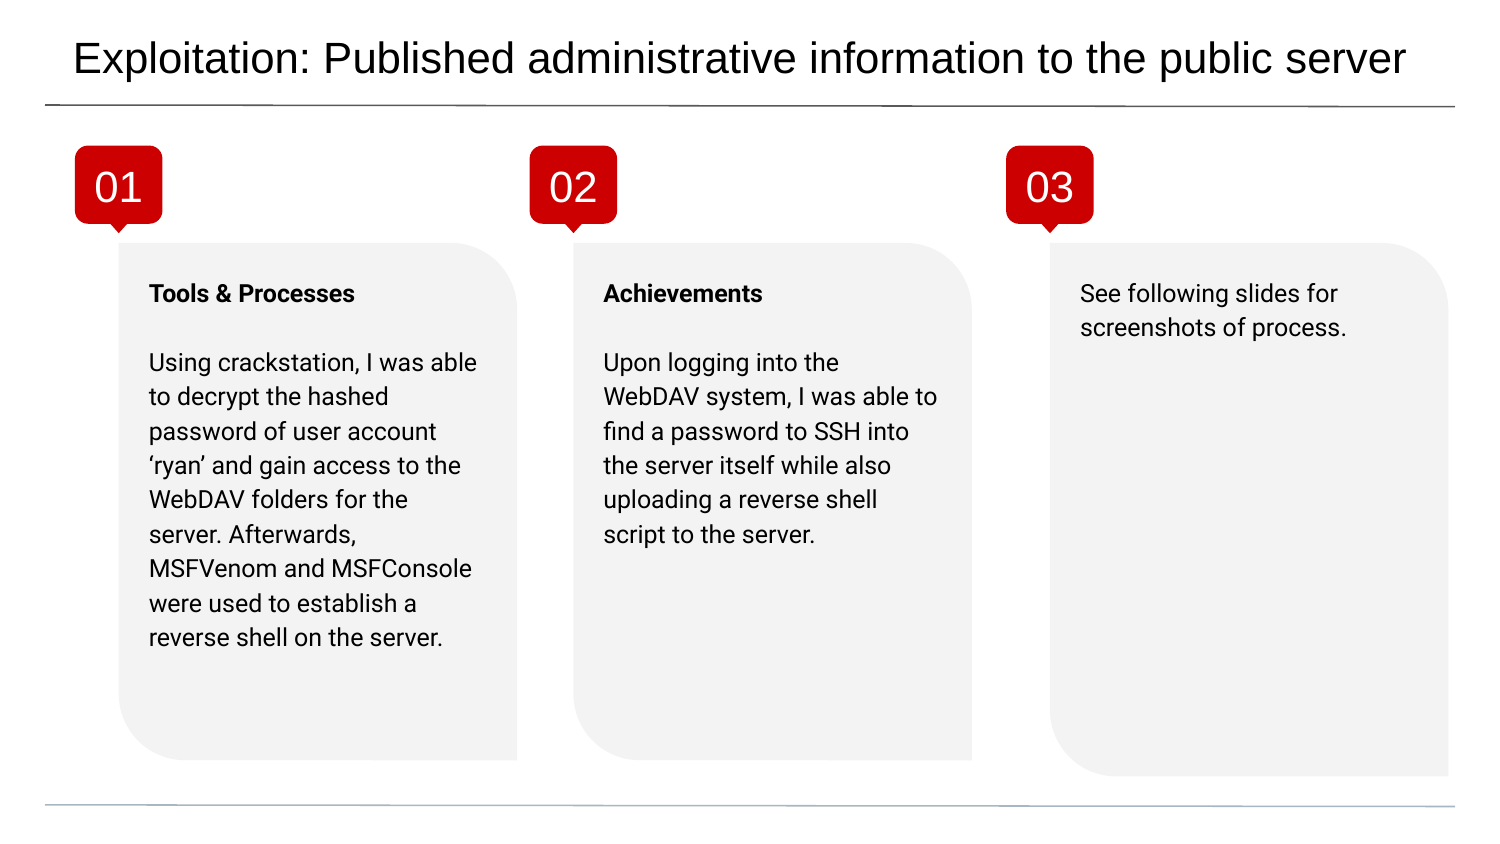

# Exploitation: Published administrative information to the public server
01

02

03

Tools & Processes

Using crackstation, I was able to decrypt the hashed password of user account ‘ryan’ and gain access to the WebDAV folders for the server. Afterwards, MSFVenom and MSFConsole were used to establish a reverse shell on the server.

Achievements

Upon logging into the WebDAV system, I was able to find a password to SSH into the server itself while also uploading a reverse shell script to the server.

See following slides for screenshots of process.